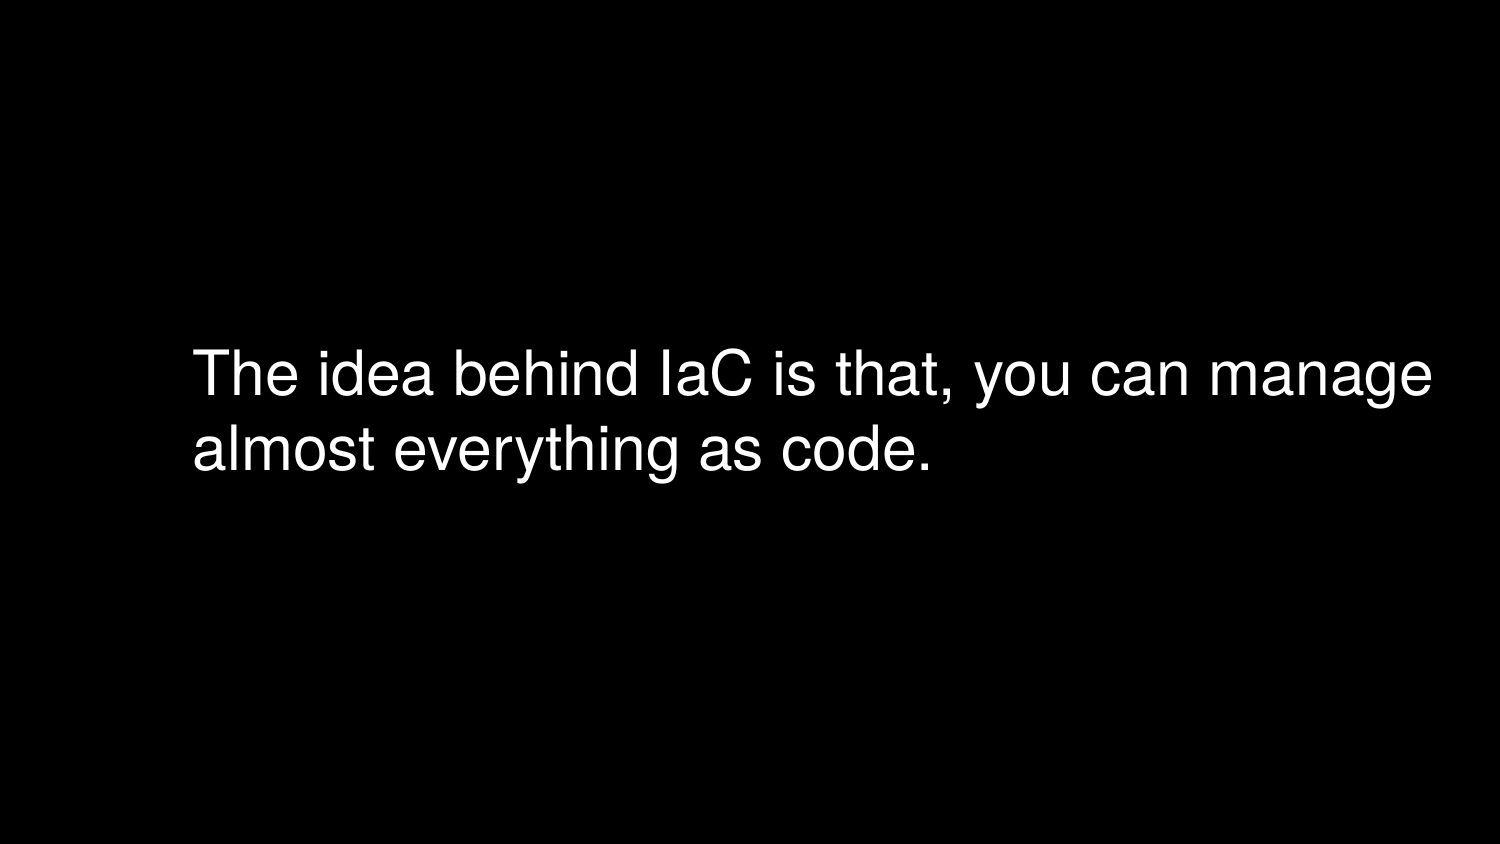

The idea behind IaC is that, you can manage almost everything as code.